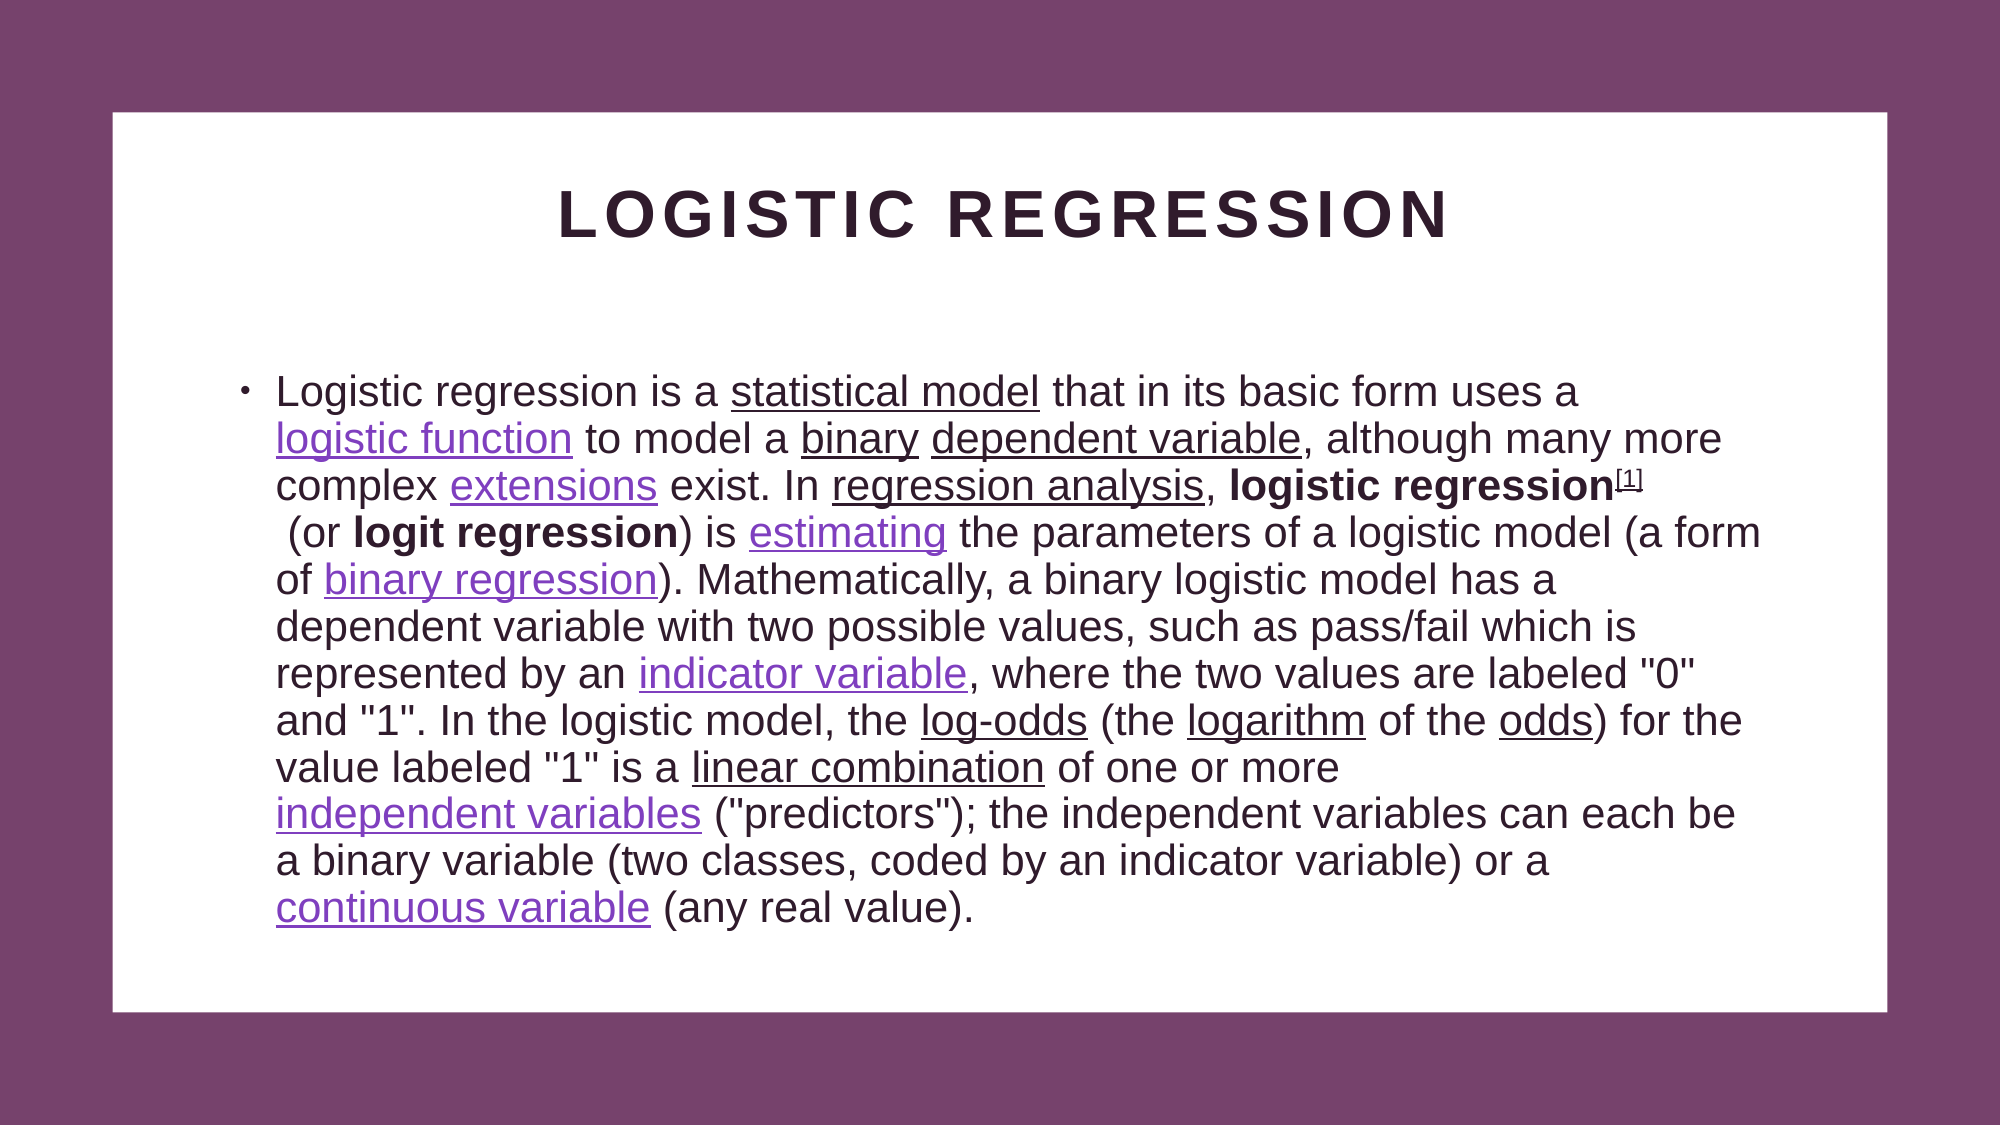

# Logistic Regression

Logistic regression is a statistical model that in its basic form uses a logistic function to model a binary dependent variable, although many more complex extensions exist. In regression analysis, logistic regression[1] (or logit regression) is estimating the parameters of a logistic model (a form of binary regression). Mathematically, a binary logistic model has a dependent variable with two possible values, such as pass/fail which is represented by an indicator variable, where the two values are labeled "0" and "1". In the logistic model, the log-odds (the logarithm of the odds) for the value labeled "1" is a linear combination of one or more independent variables ("predictors"); the independent variables can each be a binary variable (two classes, coded by an indicator variable) or a continuous variable (any real value).